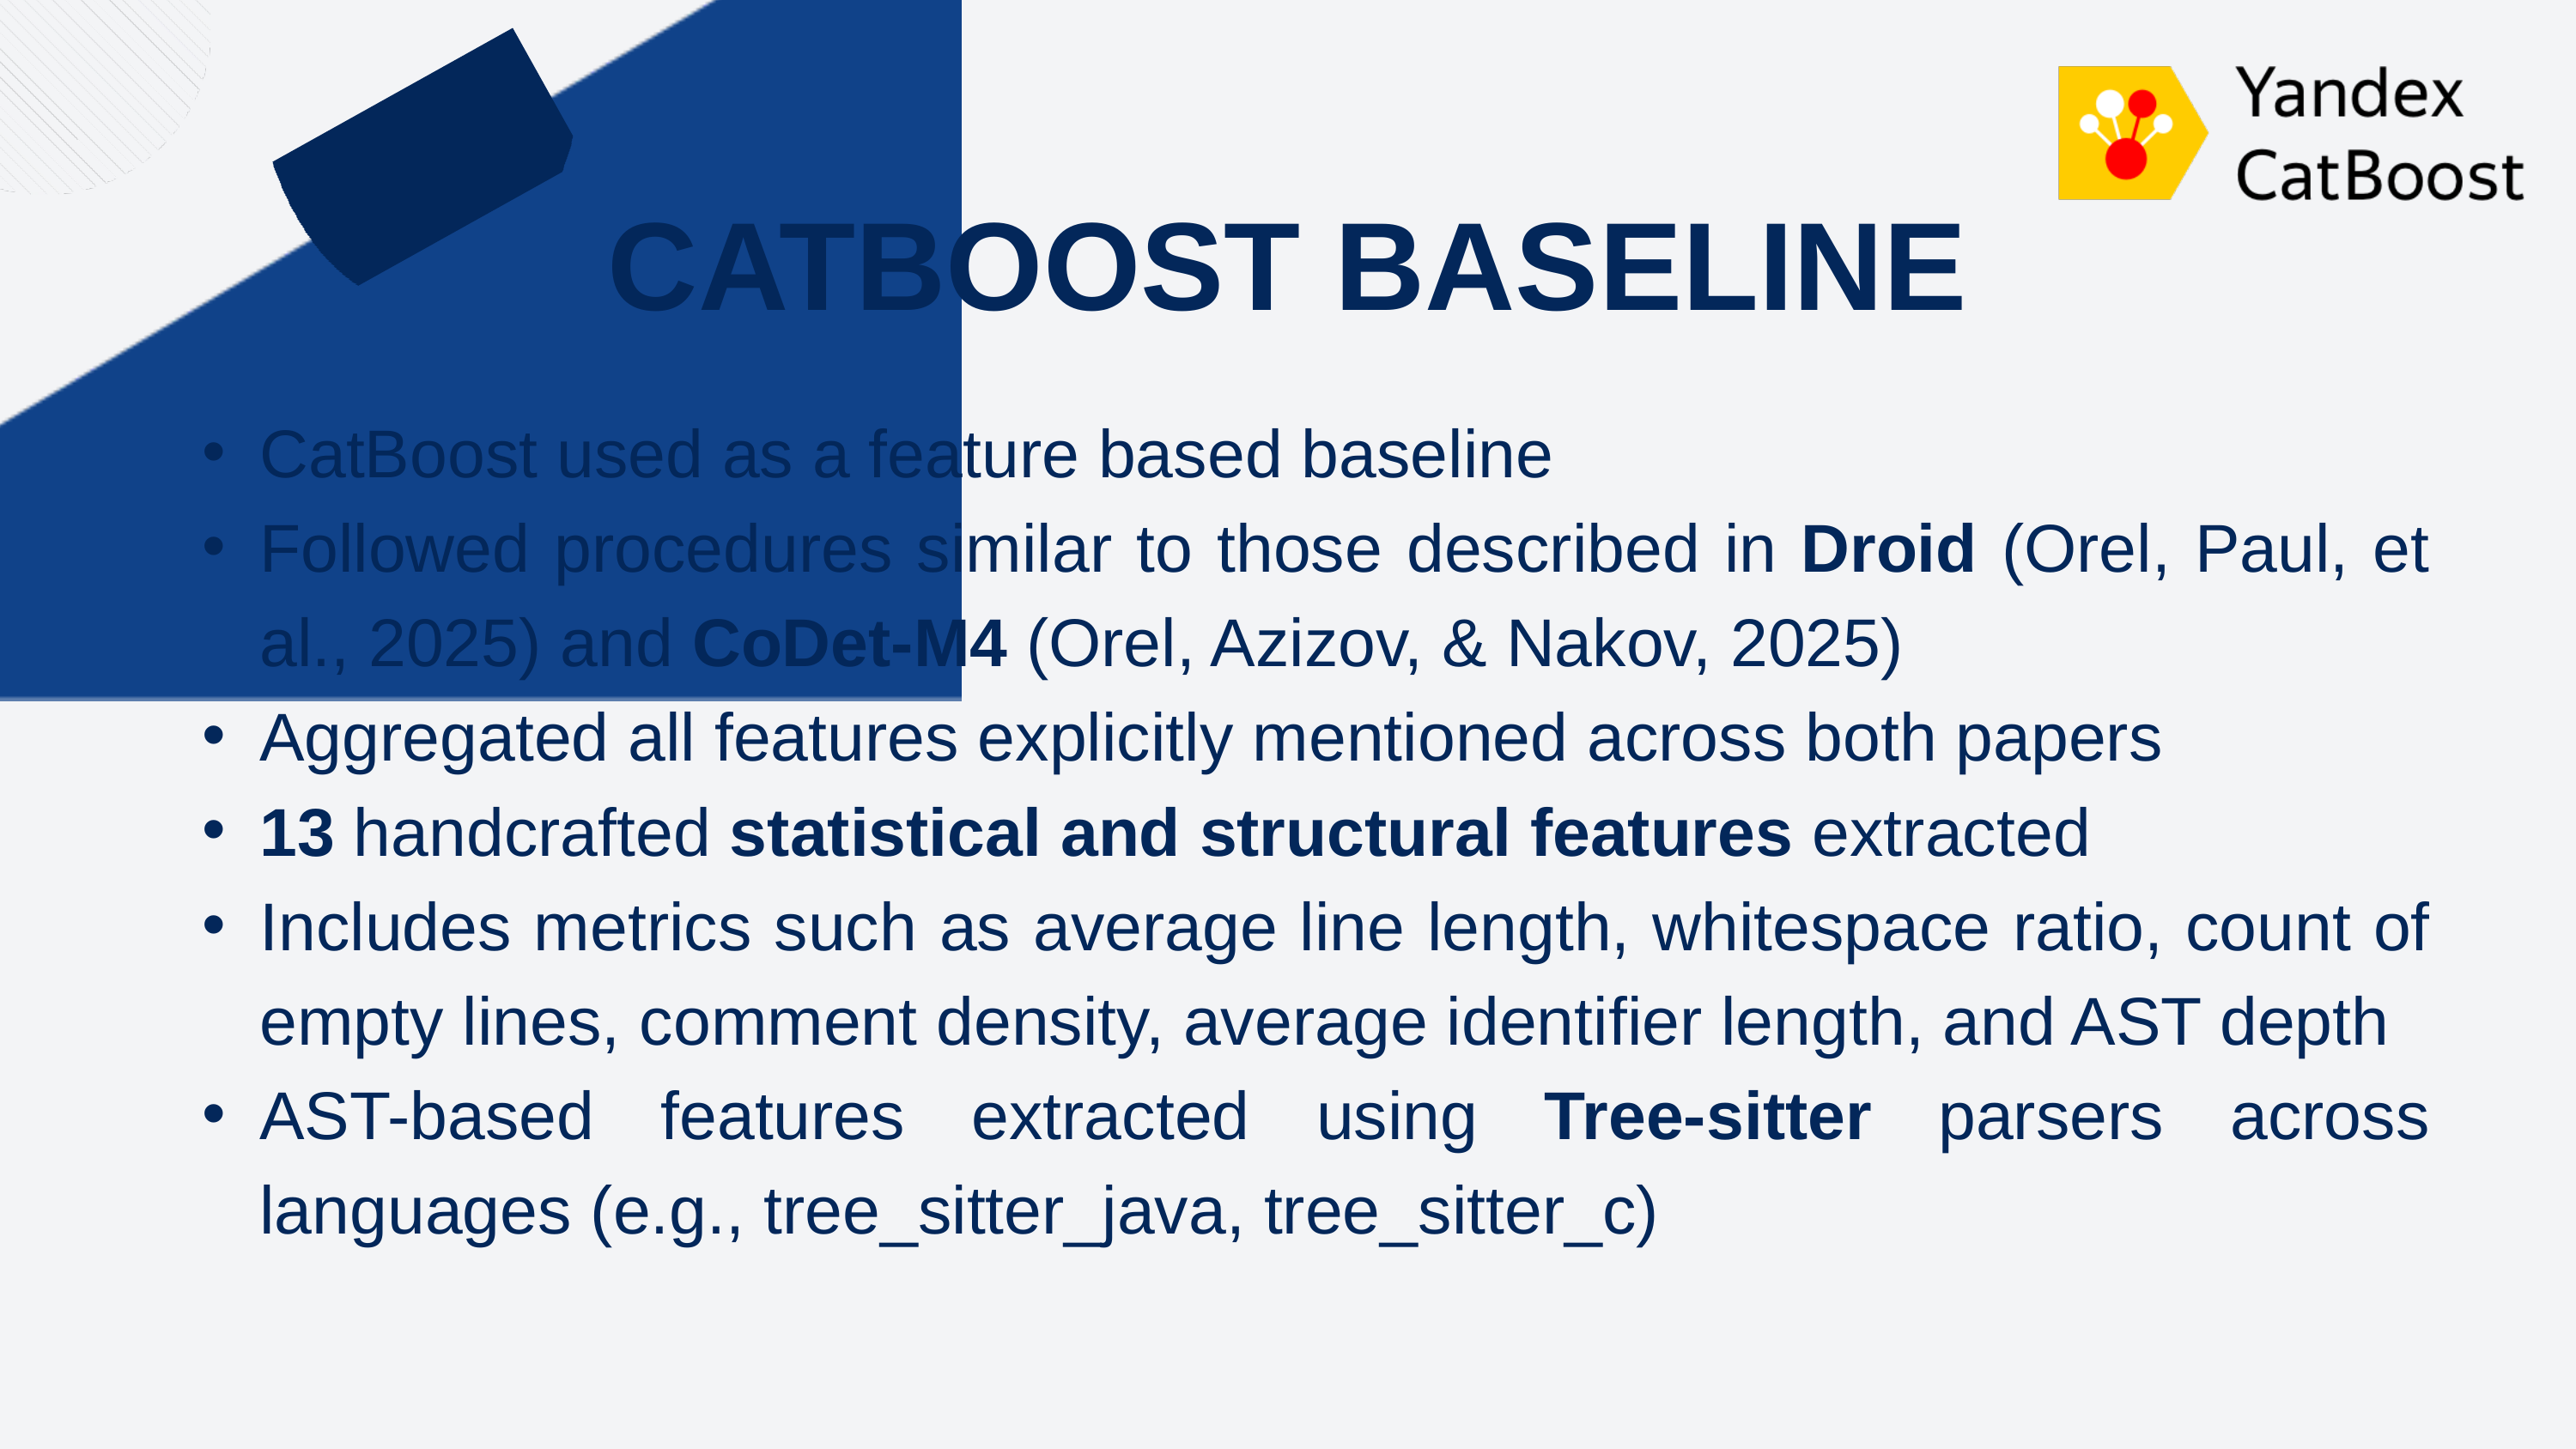

CATBOOST BASELINE
CatBoost used as a feature based baseline
Followed procedures similar to those described in Droid (Orel, Paul, et al., 2025) and CoDet-M4 (Orel, Azizov, & Nakov, 2025)
Aggregated all features explicitly mentioned across both papers
13 handcrafted statistical and structural features extracted
Includes metrics such as average line length, whitespace ratio, count of empty lines, comment density, average identifier length, and AST depth
AST-based features extracted using Tree-sitter parsers across languages (e.g., tree_sitter_java, tree_sitter_c)